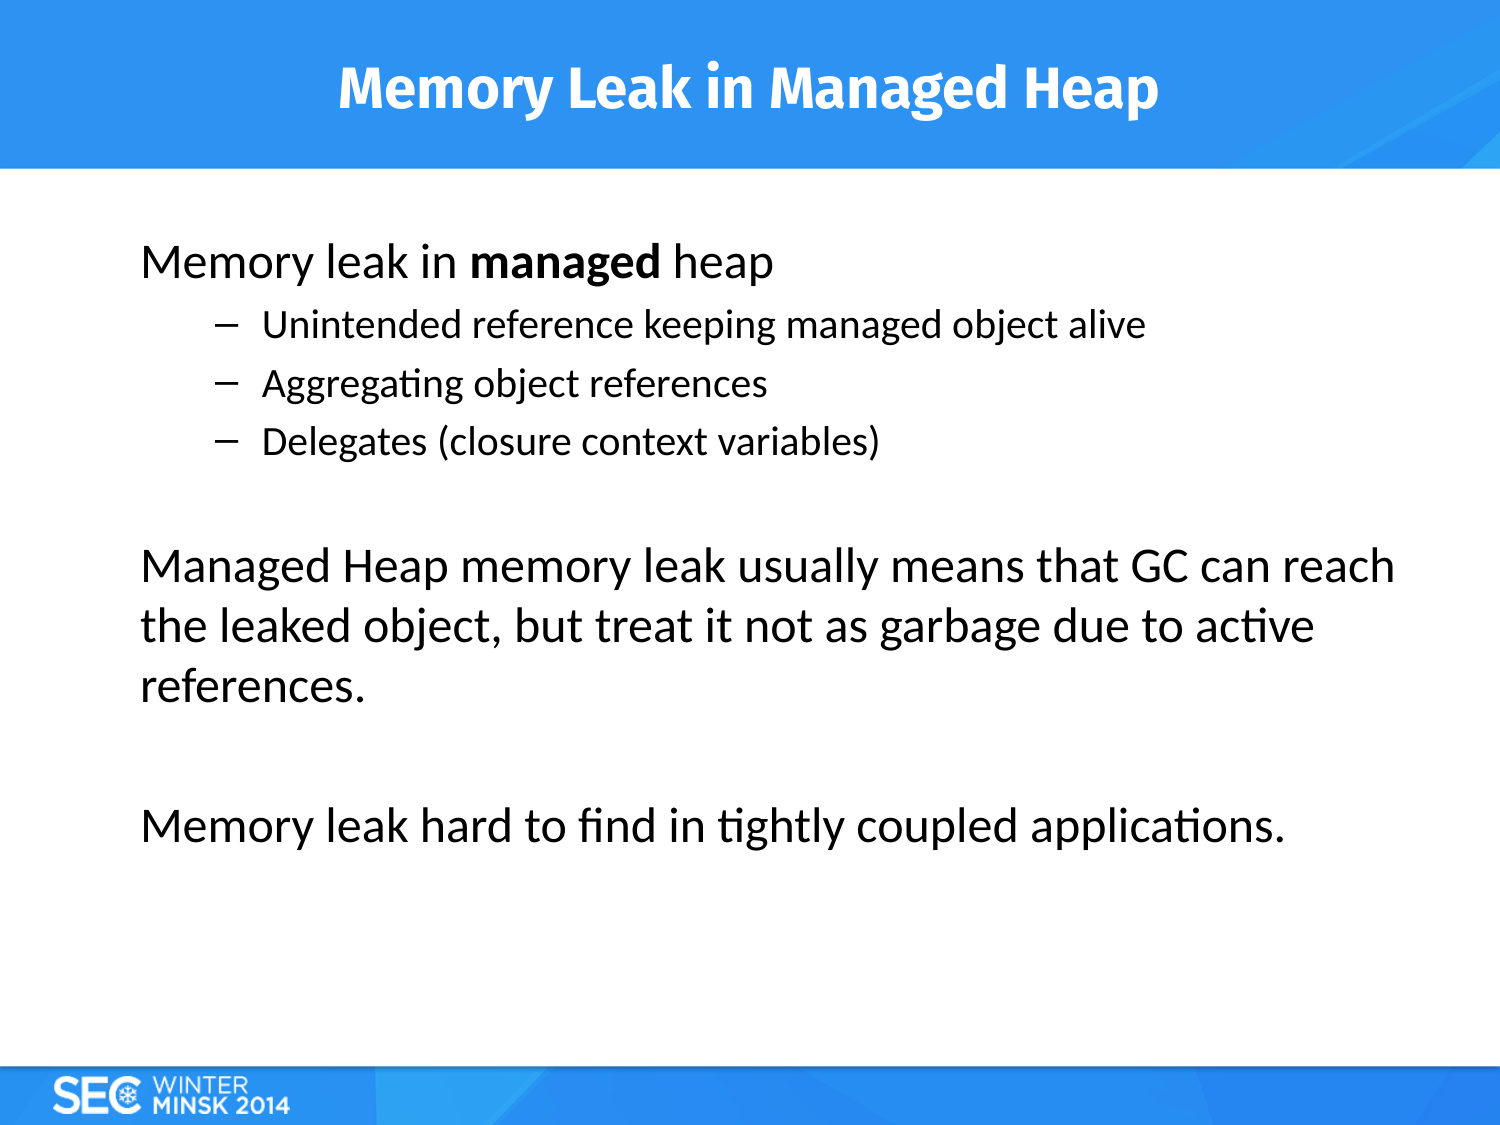

# Memory Leak in Managed Heap

Memory leak in managed heap
Unintended reference keeping managed object alive
Aggregating object references
Delegates (closure context variables)

Managed Heap memory leak usually means that GC can reach the leaked object, but treat it not as garbage due to active references.

Memory leak hard to find in tightly coupled applications.